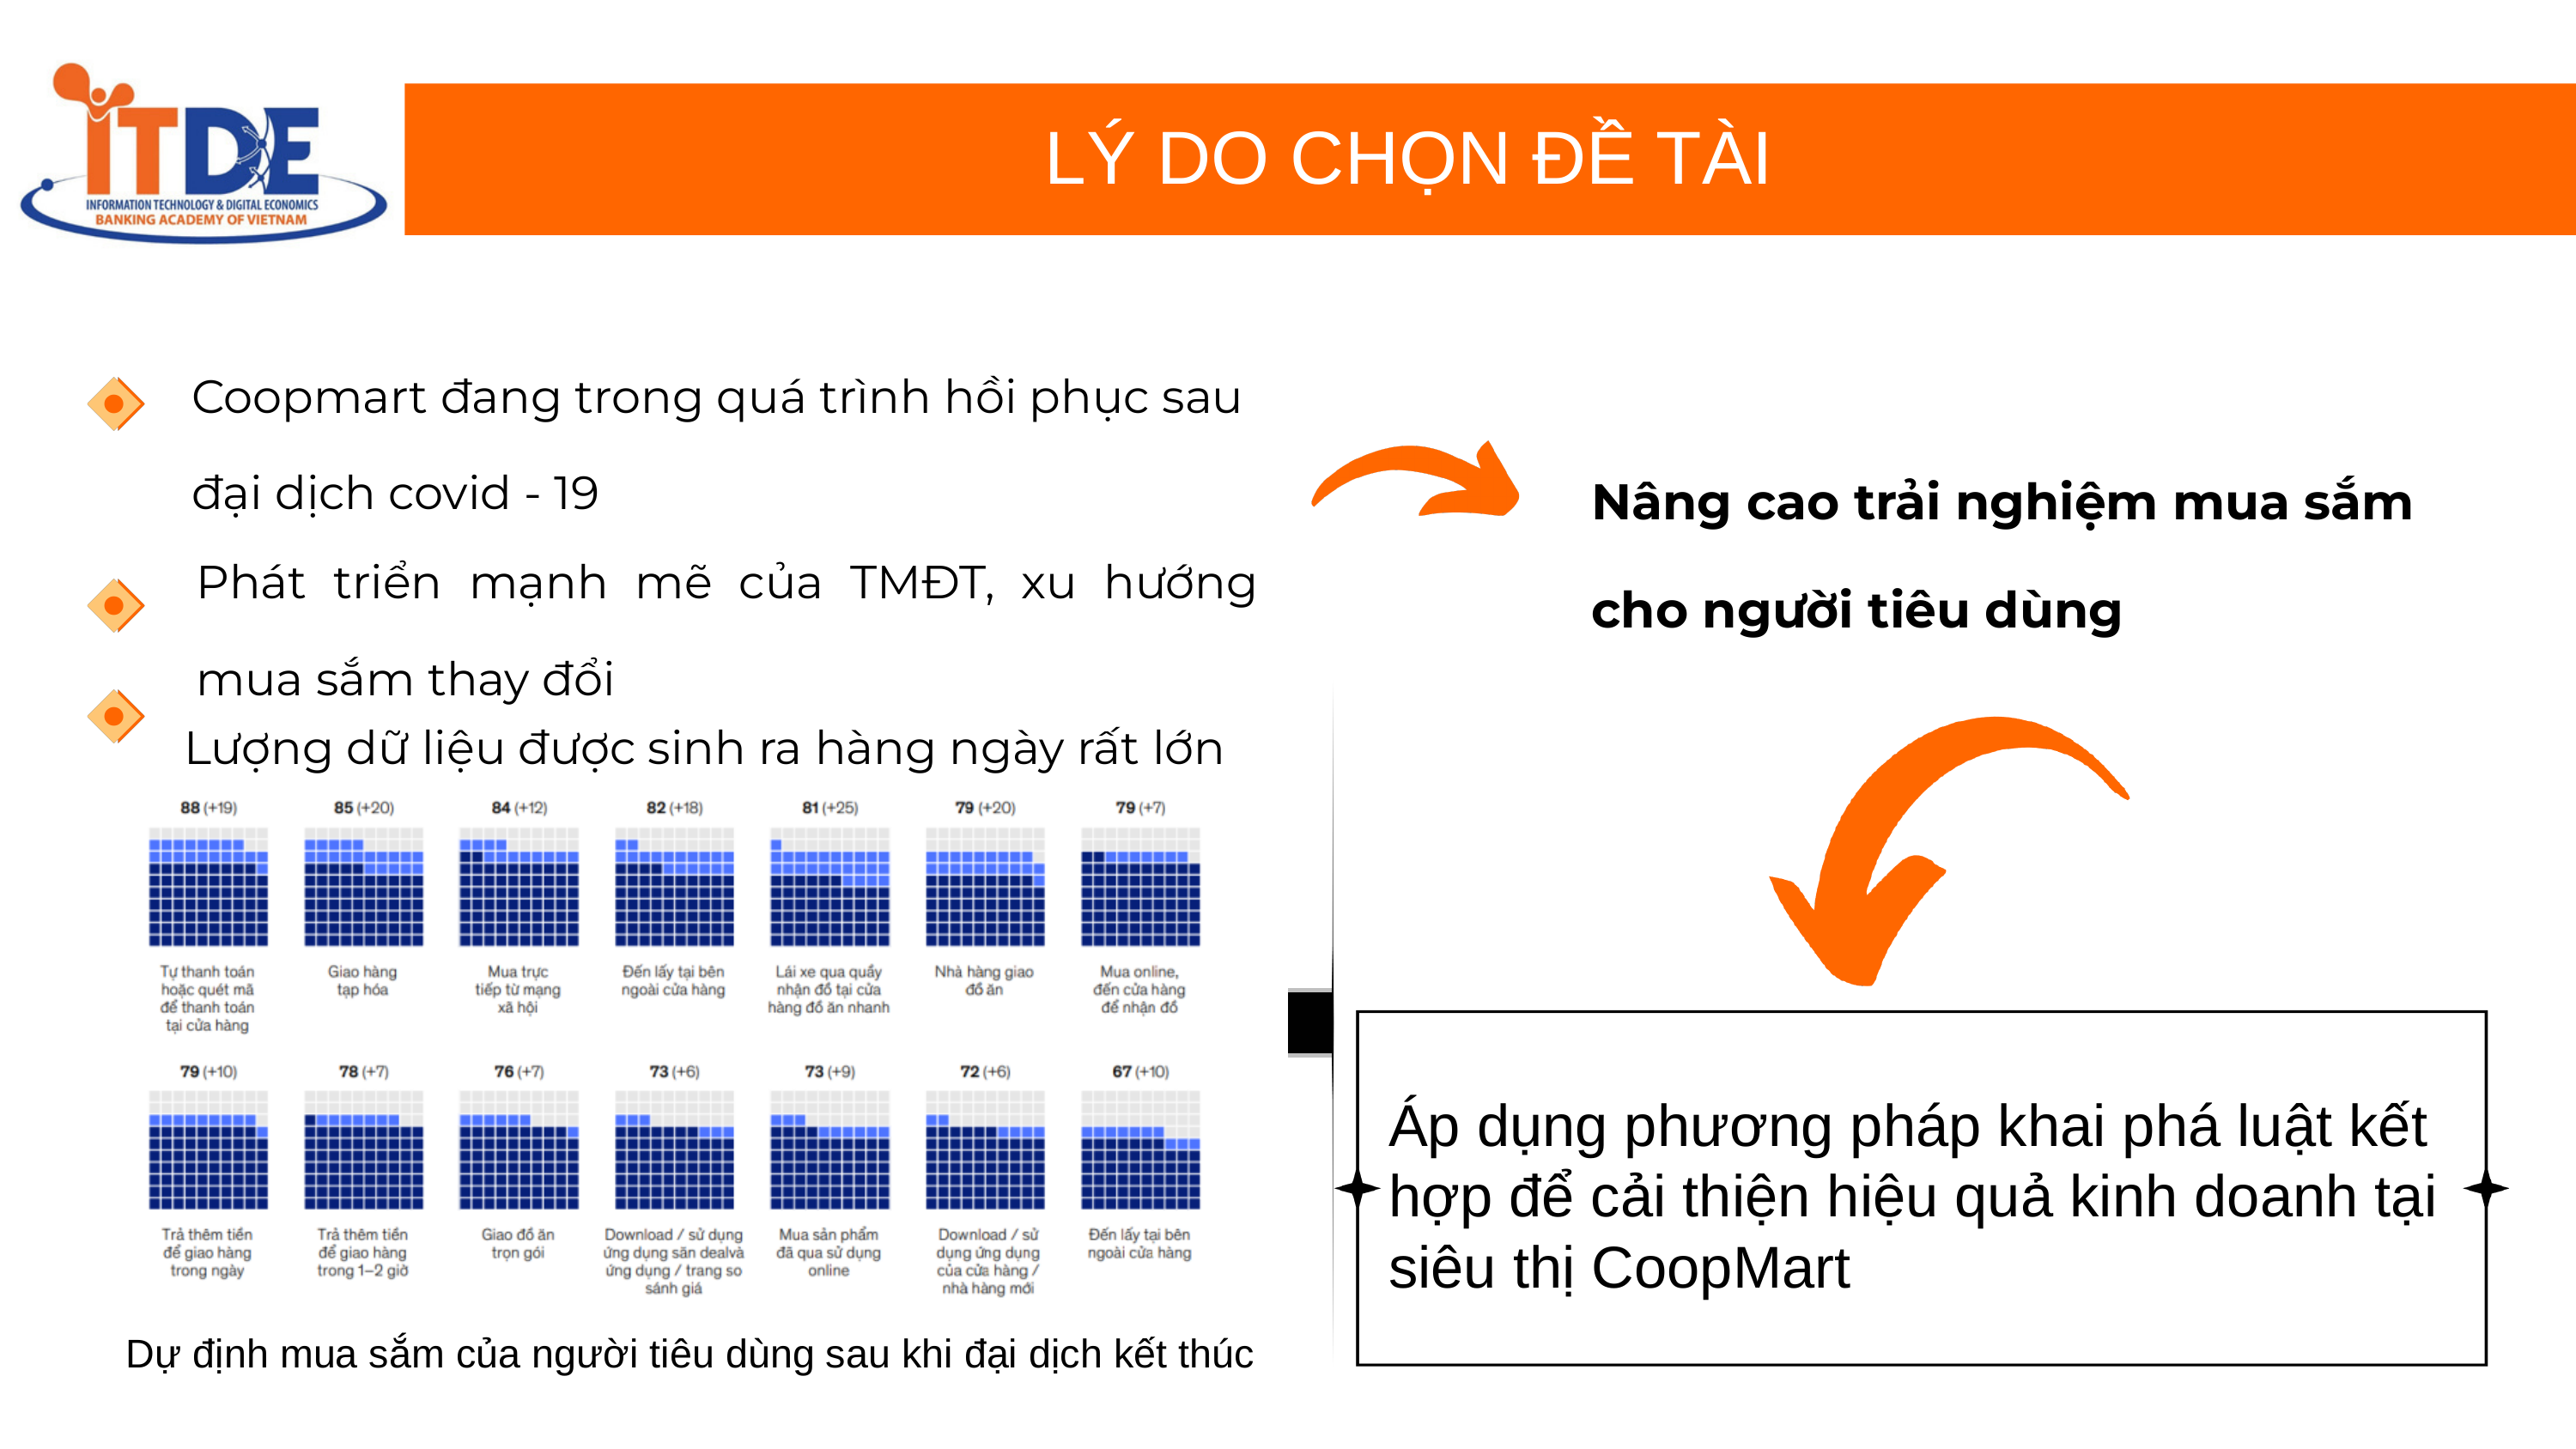

LÝ DO CHỌN ĐỀ TÀI
Coopmart đang trong quá trình hồi phục sau đại dịch covid - 19

Nâng cao trải nghiệm mua sắm cho người tiêu dùng

Phát triển mạnh mẽ của TMĐT, xu hướng mua sắm thay đổi

Dự định mua sắm của người tiêu dùng sau khi đại dịch kết thúc

Áp dụng phương pháp khai phá luật kết hợp để cải thiện hiệu quả kinh doanh tại siêu thị CoopMart
Lượng dữ liệu được sinh ra hàng ngày rất lớn